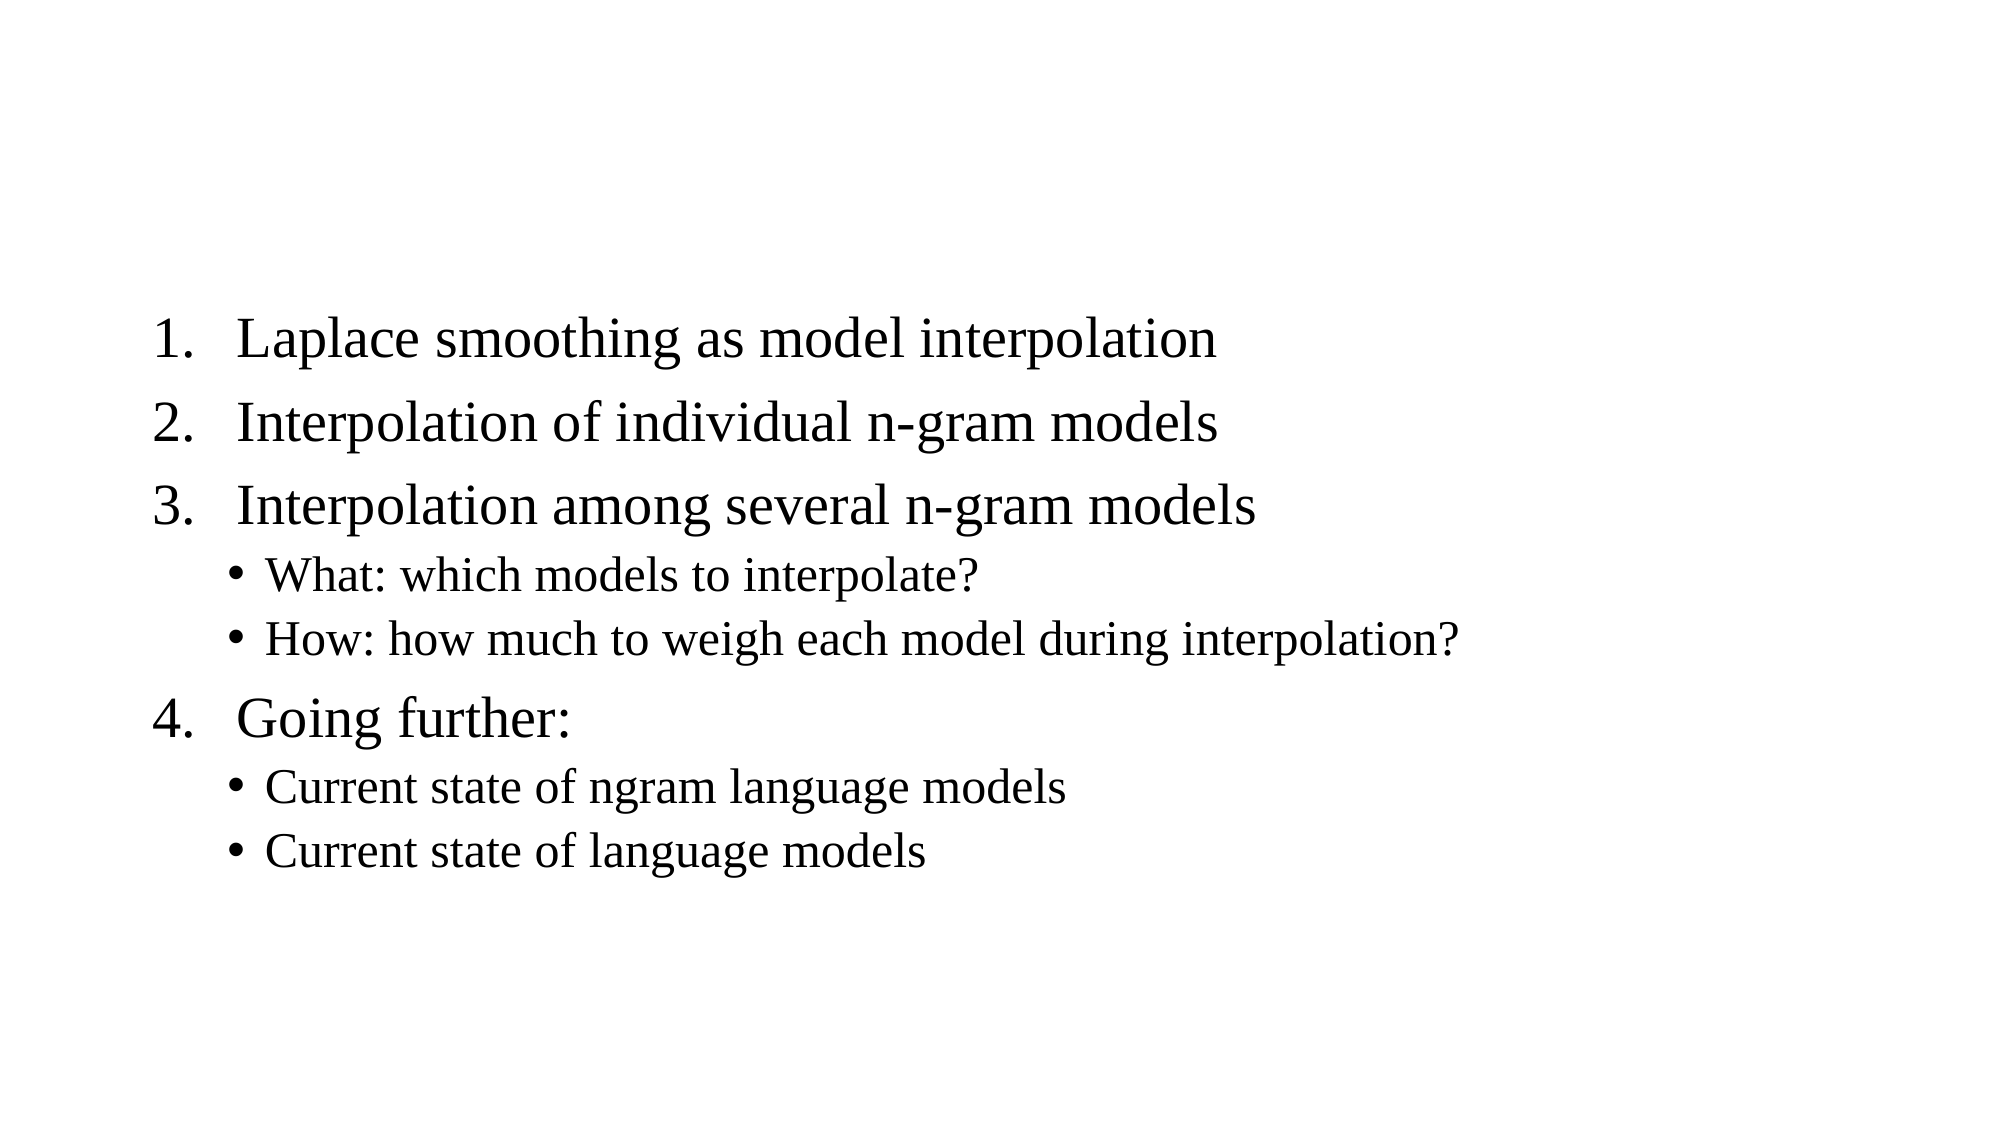

Laplace smoothing as model interpolation
Interpolation of individual n-gram models
Interpolation among several n-gram models
What: which models to interpolate?
How: how much to weigh each model during interpolation?
Going further:
Current state of ngram language models
Current state of language models